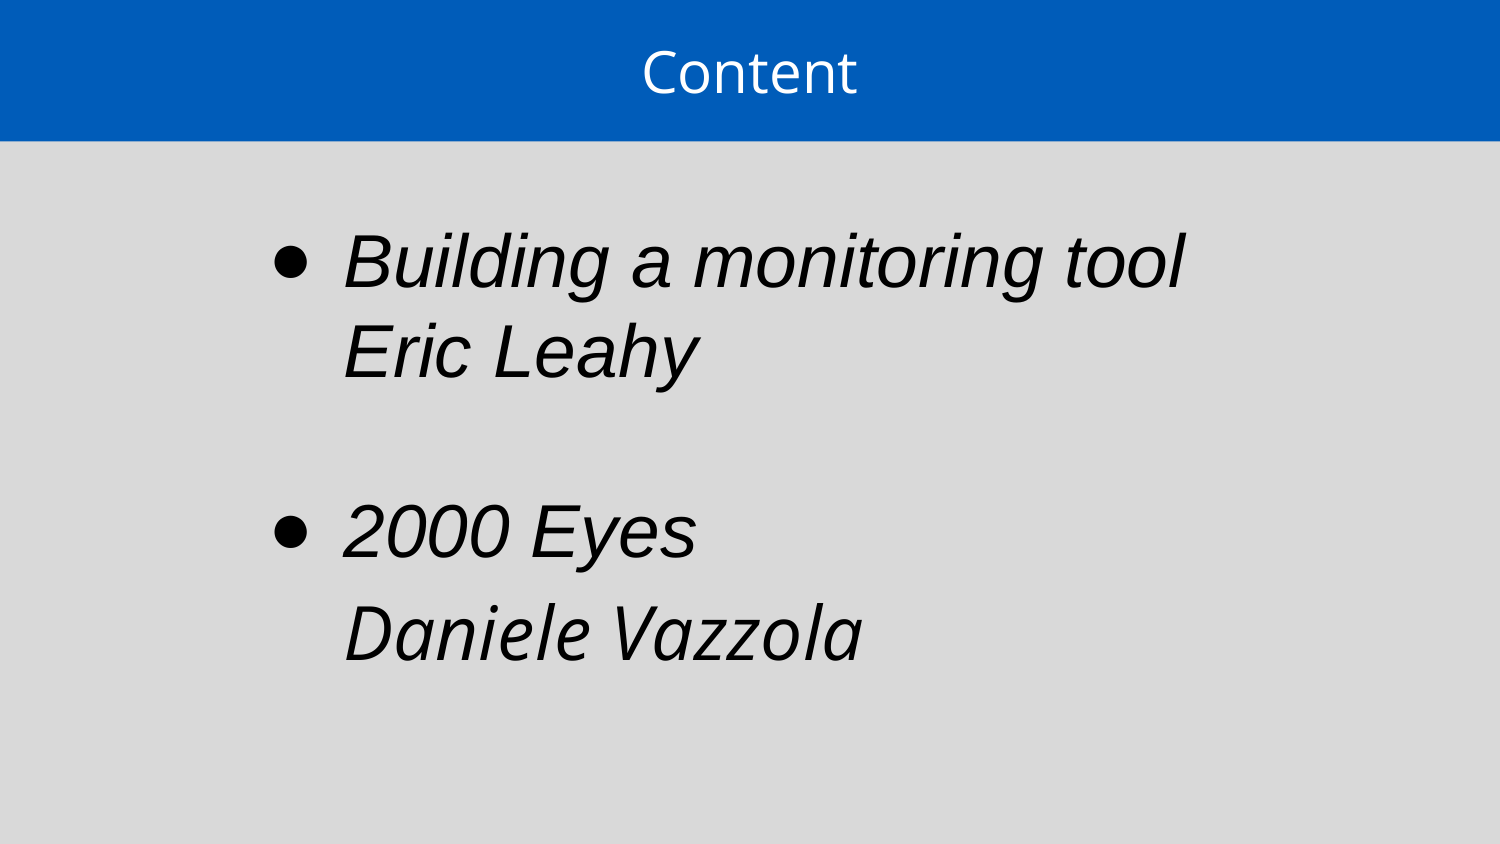

# Content
Building a monitoring tool
Eric Leahy
2000 Eyes
Daniele Vazzola